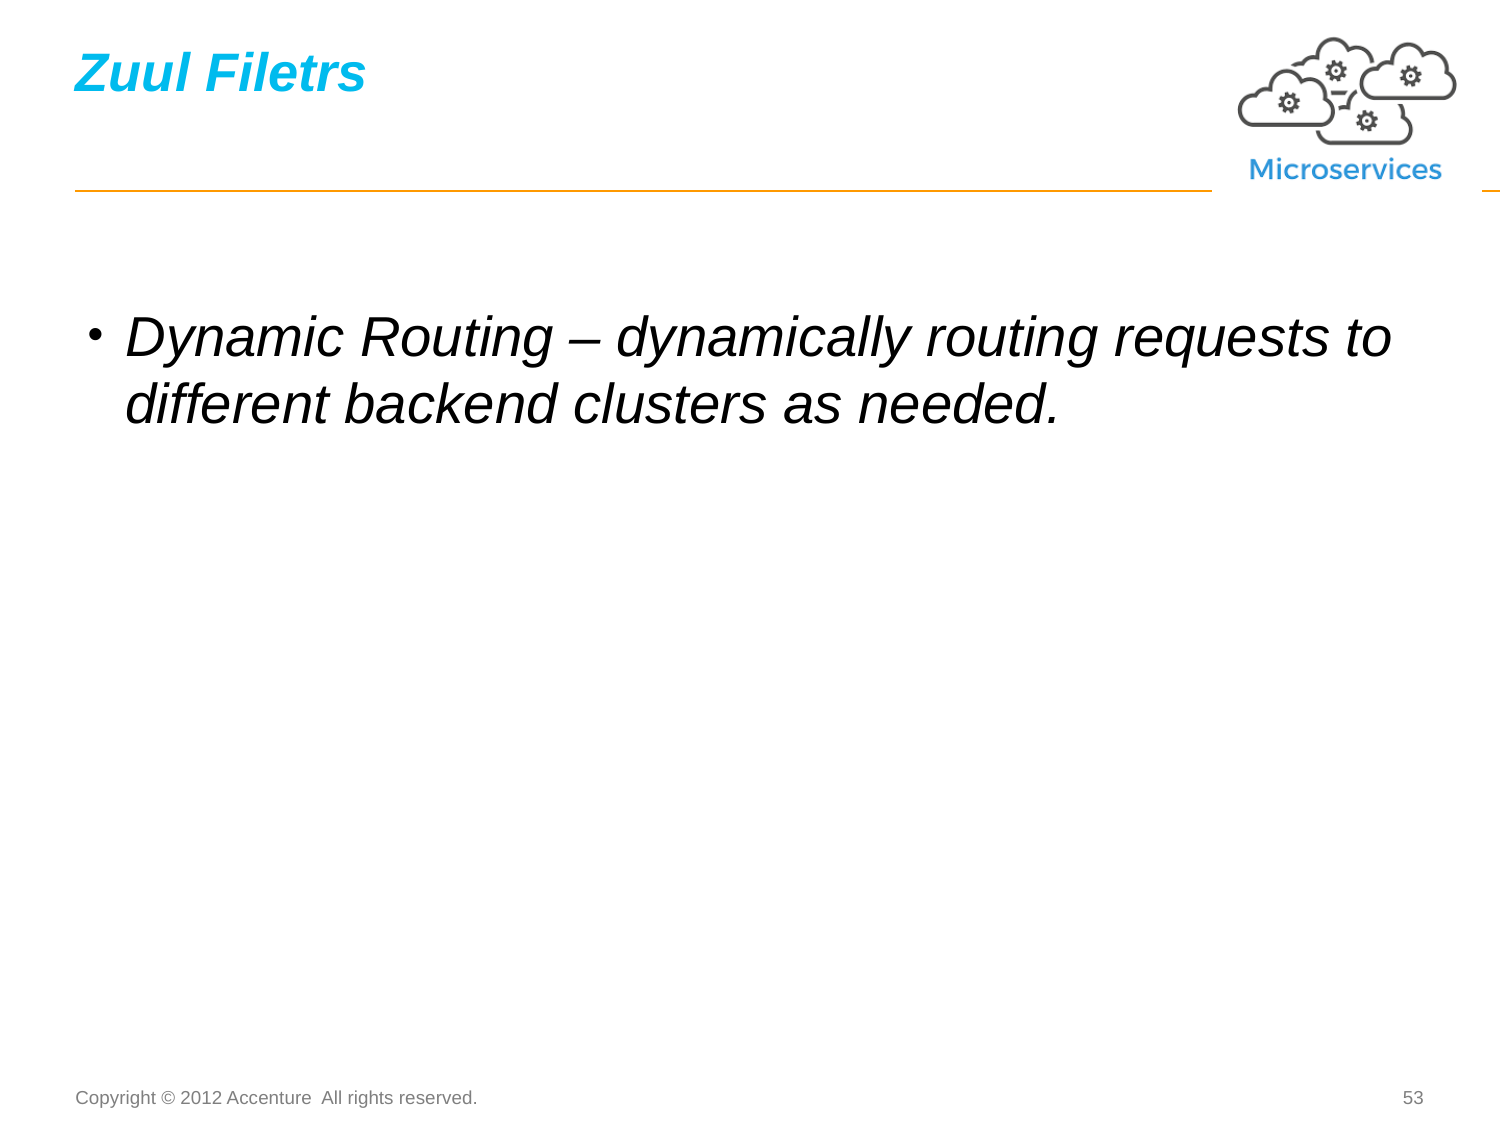

# Zuul Filetrs
Dynamic Routing – dynamically routing requests to different backend clusters as needed.